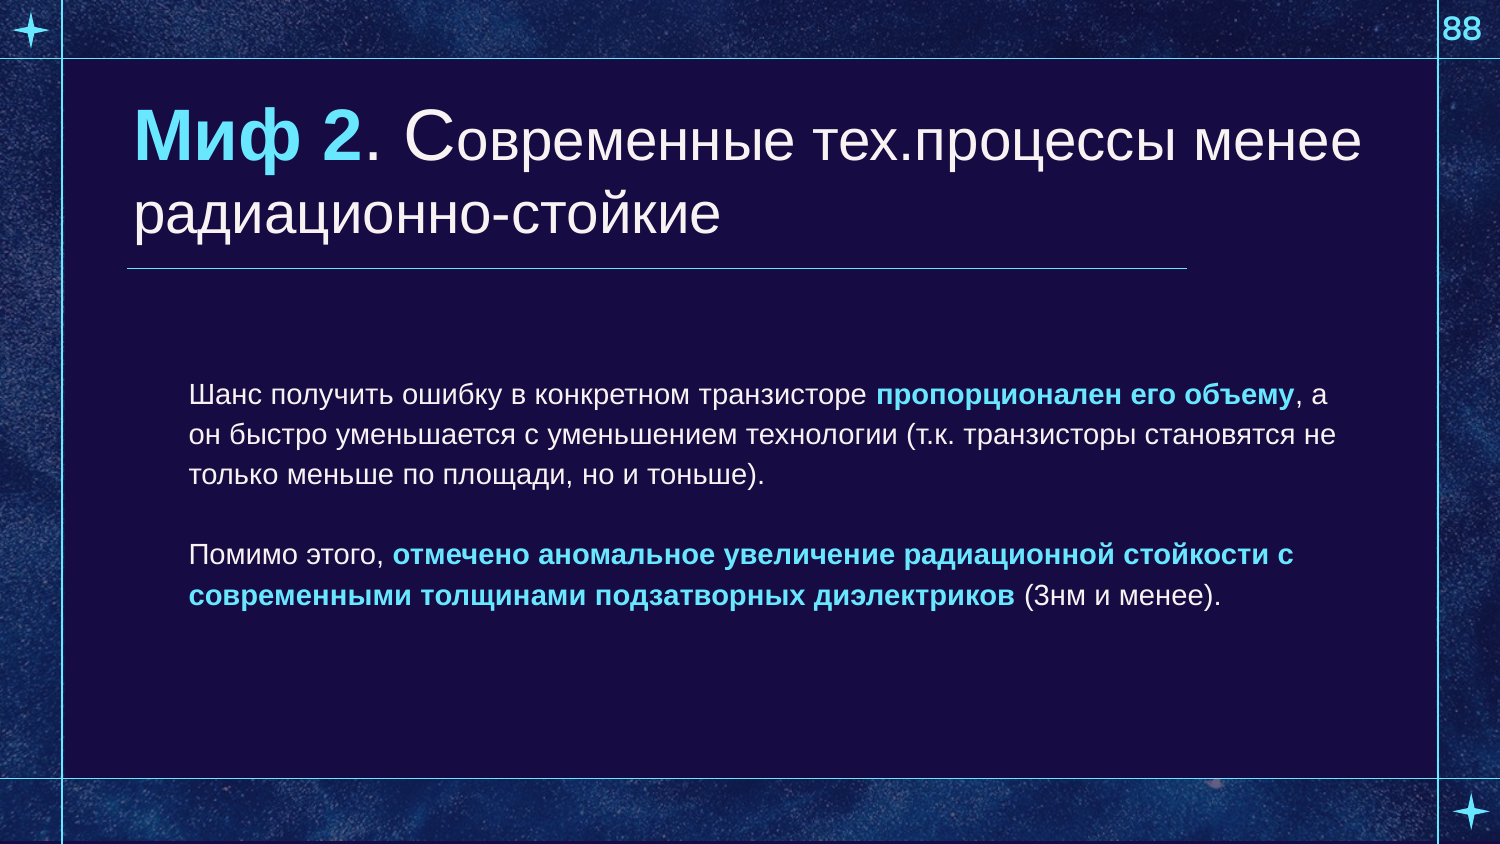

88
# Миф 2. Современные тех.процессы менее радиационно-стойкие
Шанс получить ошибку в конкретном транзисторе пропорционален его объему, а он быстро уменьшается с уменьшением технологии (т.к. транзисторы становятся не только меньше по площади, но и тоньше).

Помимо этого, отмечено аномальное увеличение радиационной стойкости с современными толщинами подзатворных диэлектриков (3нм и менее).